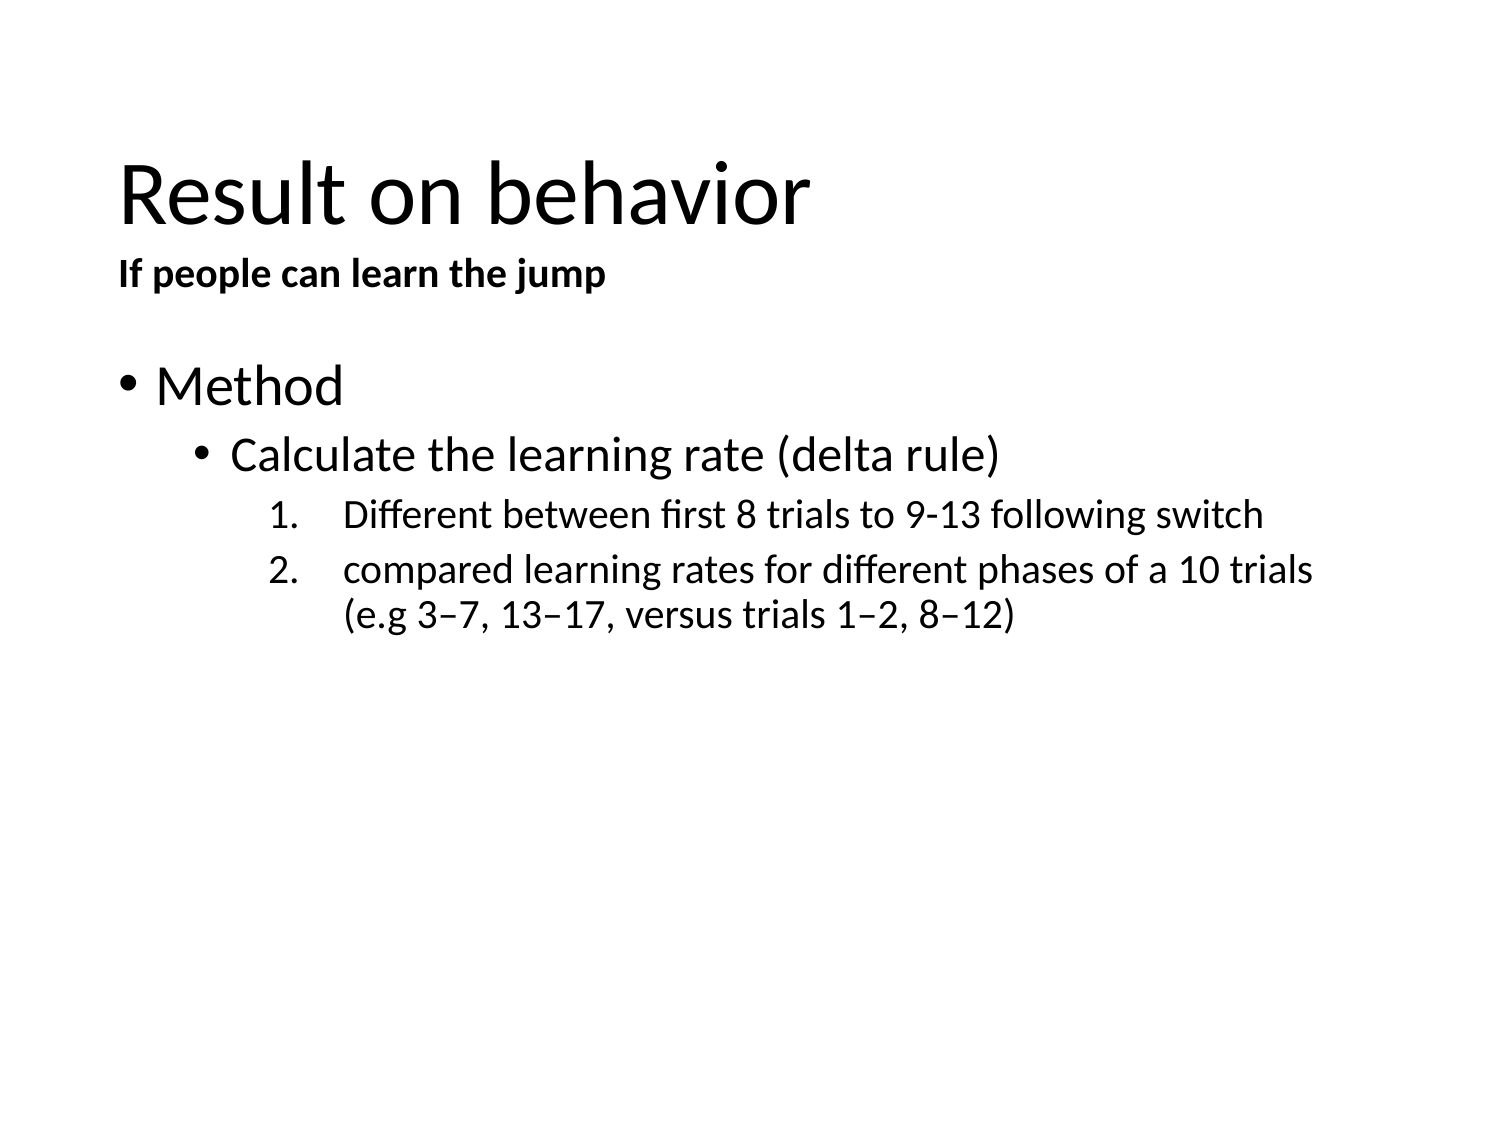

# Result on behavior
If people can learn the jump
Method
Calculate the learning rate (delta rule)
Different between first 8 trials to 9-13 following switch
compared learning rates for different phases of a 10 trials (e.g 3–7, 13–17, versus trials 1–2, 8–12)